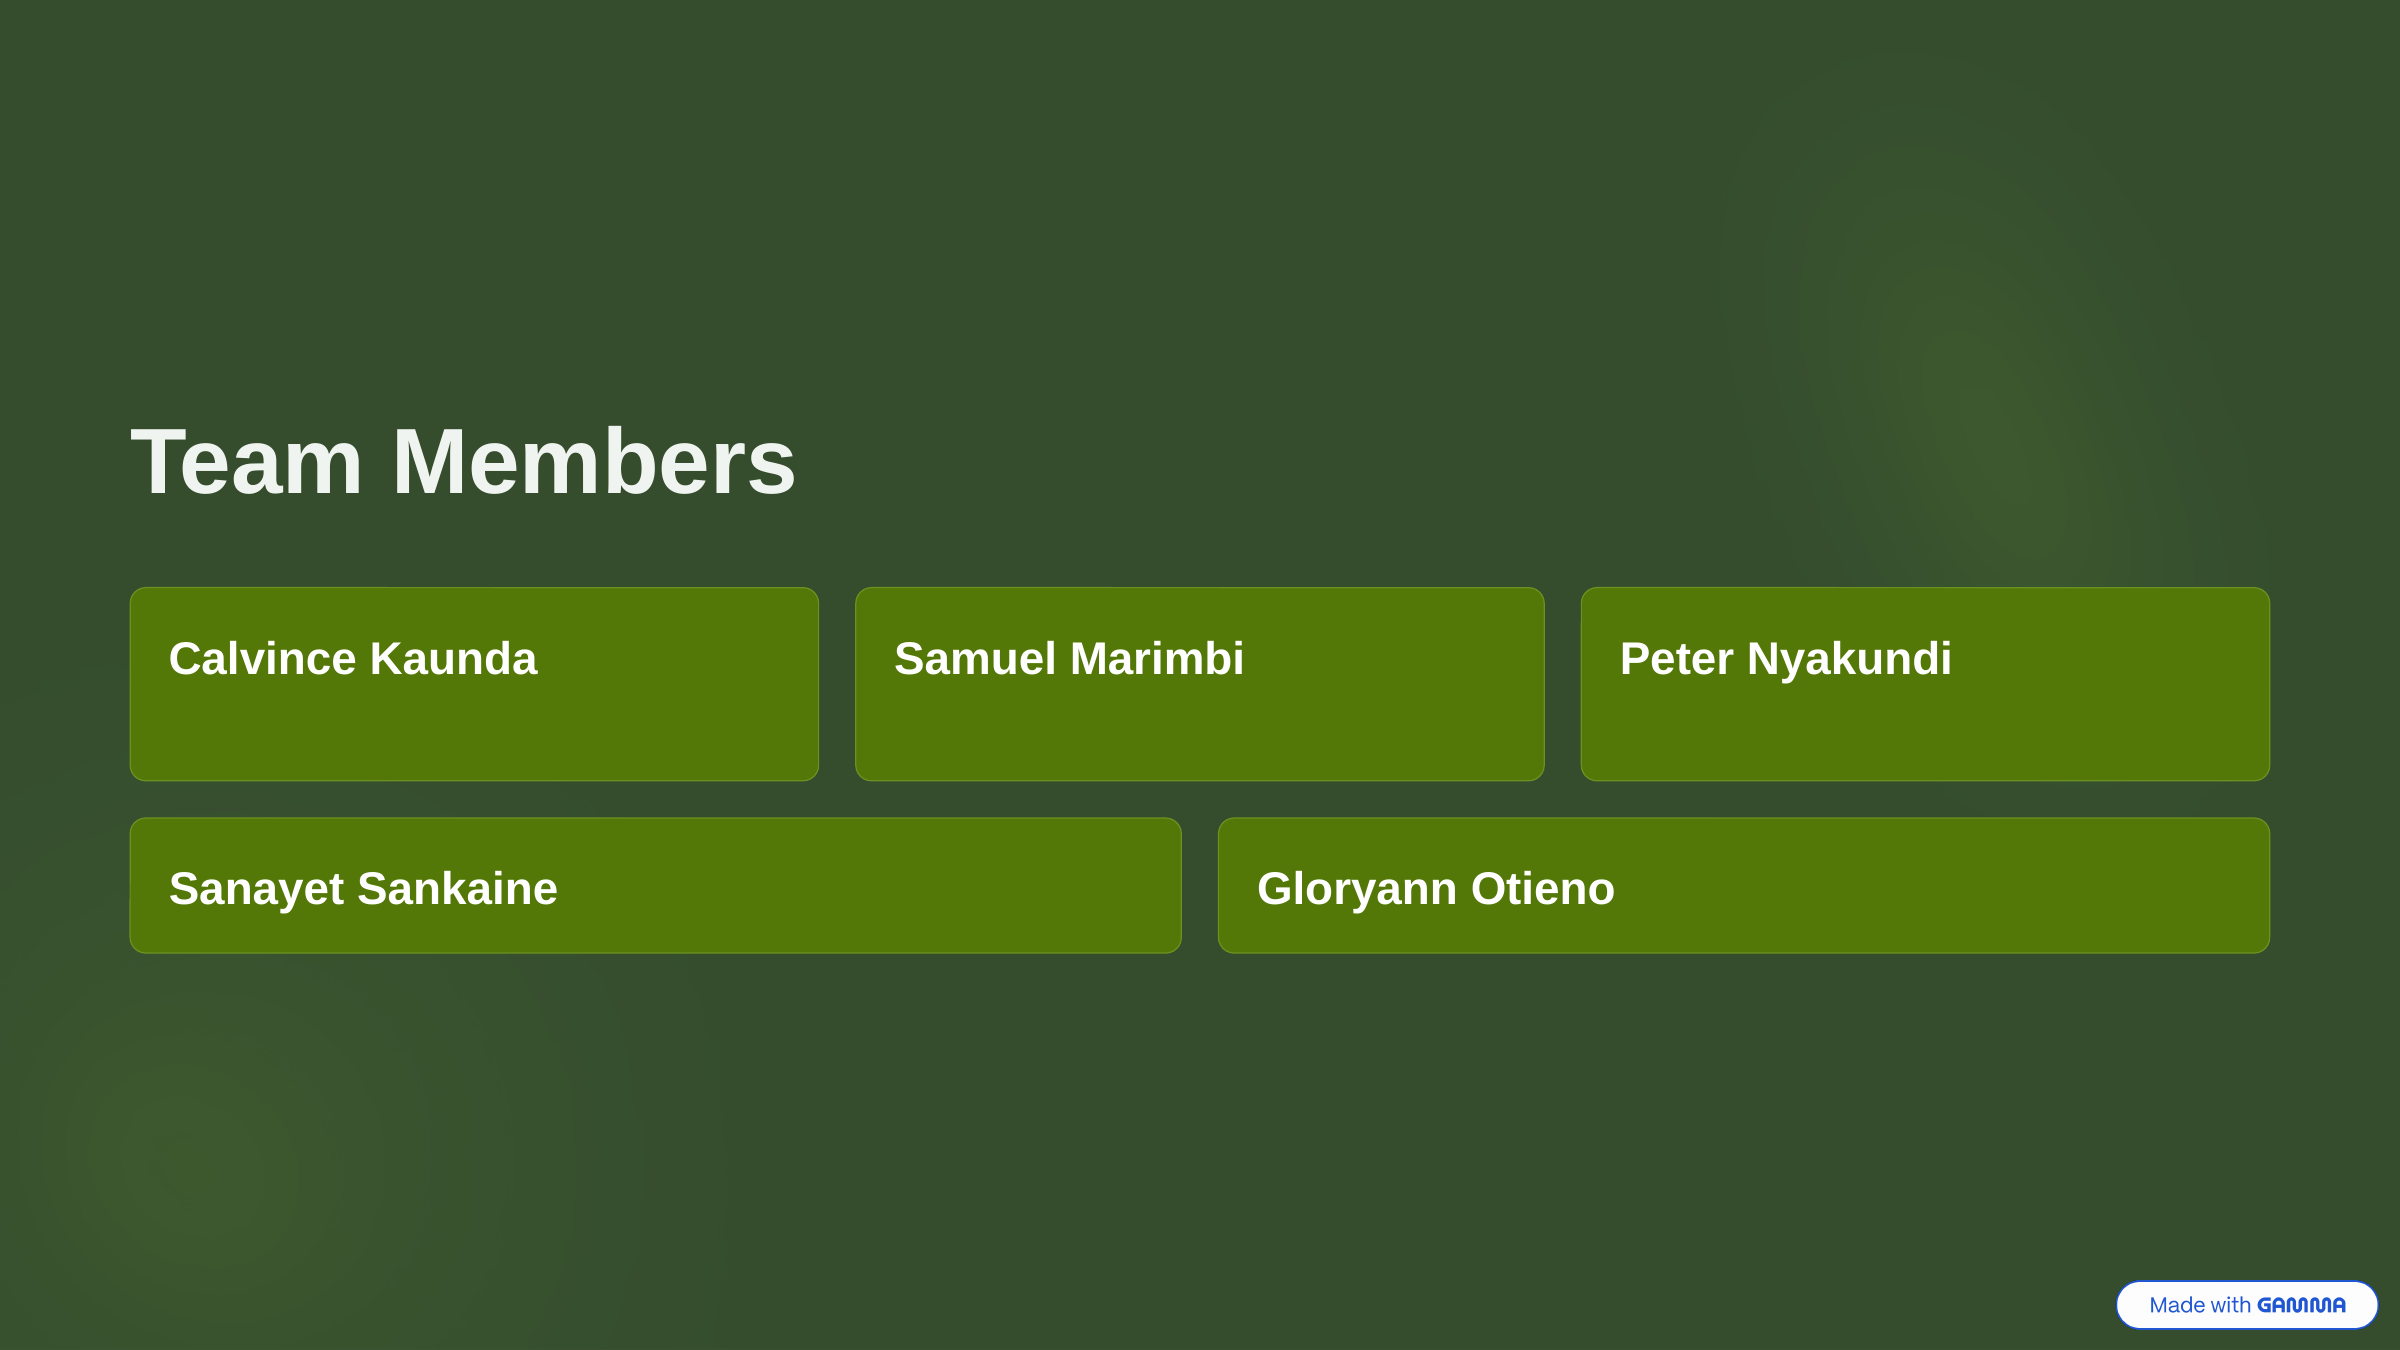

Team Members

Calvince Kaunda
Samuel Marimbi
Peter Nyakundi

Sanayet Sankaine
Gloryann Otieno